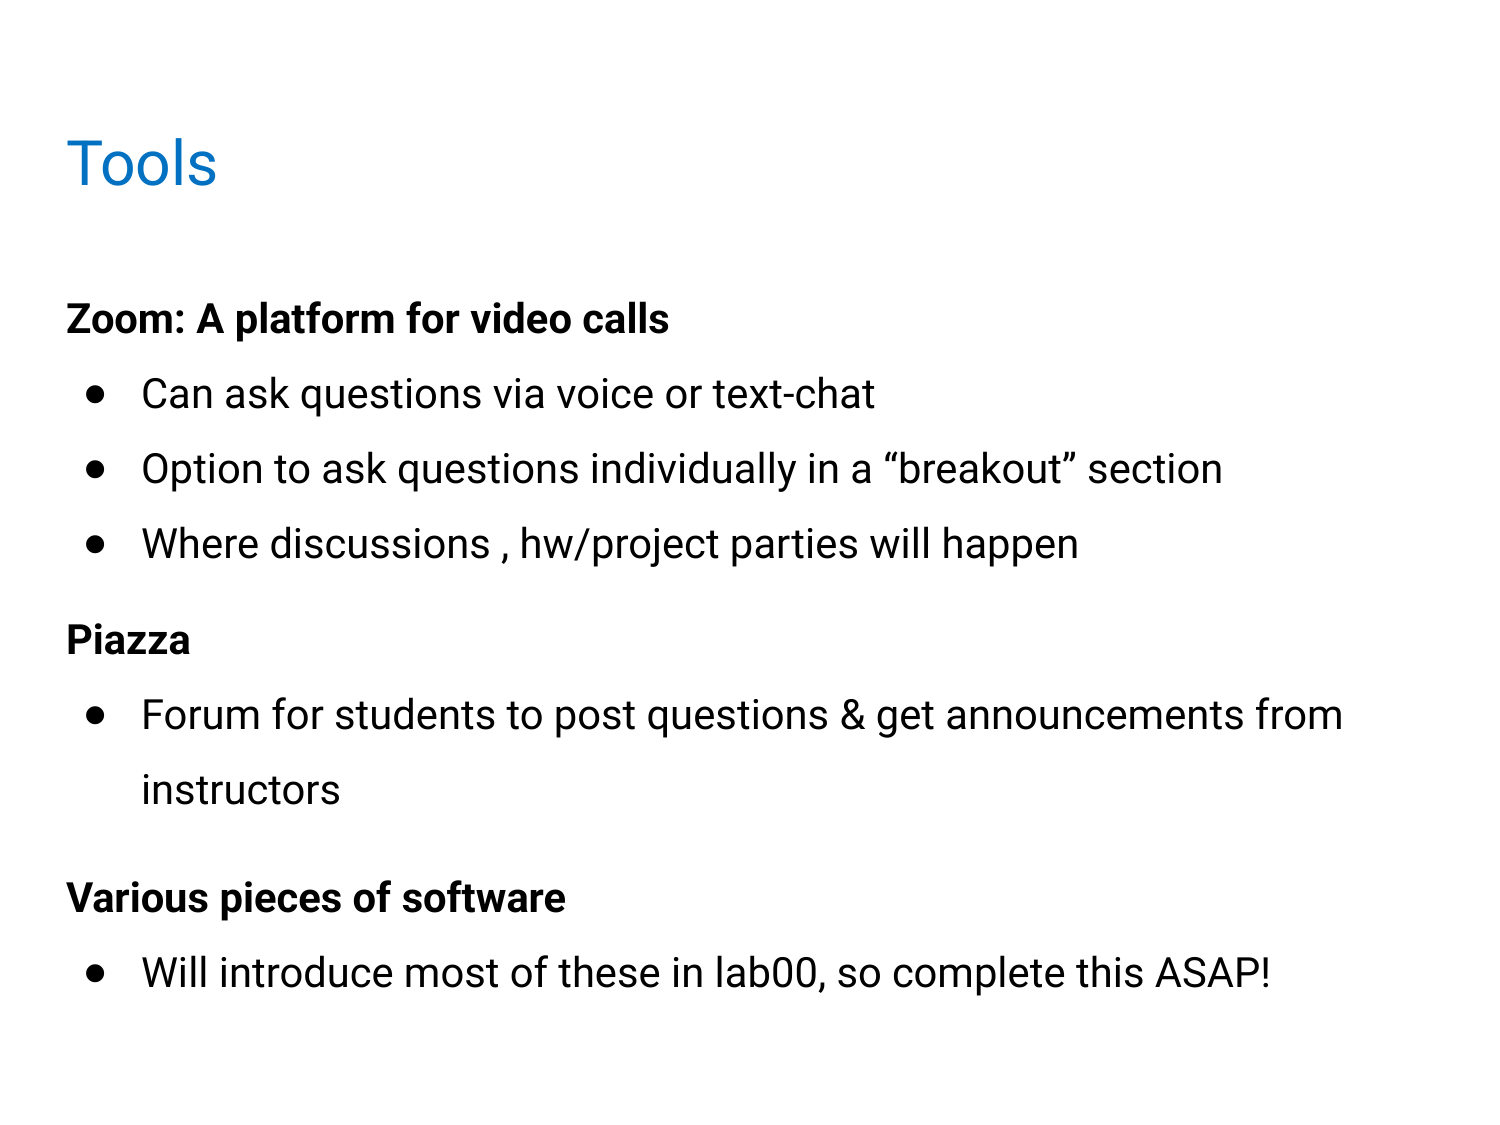

# Tools
Zoom: A platform for video calls
Can ask questions via voice or text-chat
Option to ask questions individually in a “breakout” section
Where discussions , hw/project parties will happen
Piazza
Forum for students to post questions & get announcements from instructors
Various pieces of software
Will introduce most of these in lab00, so complete this ASAP!